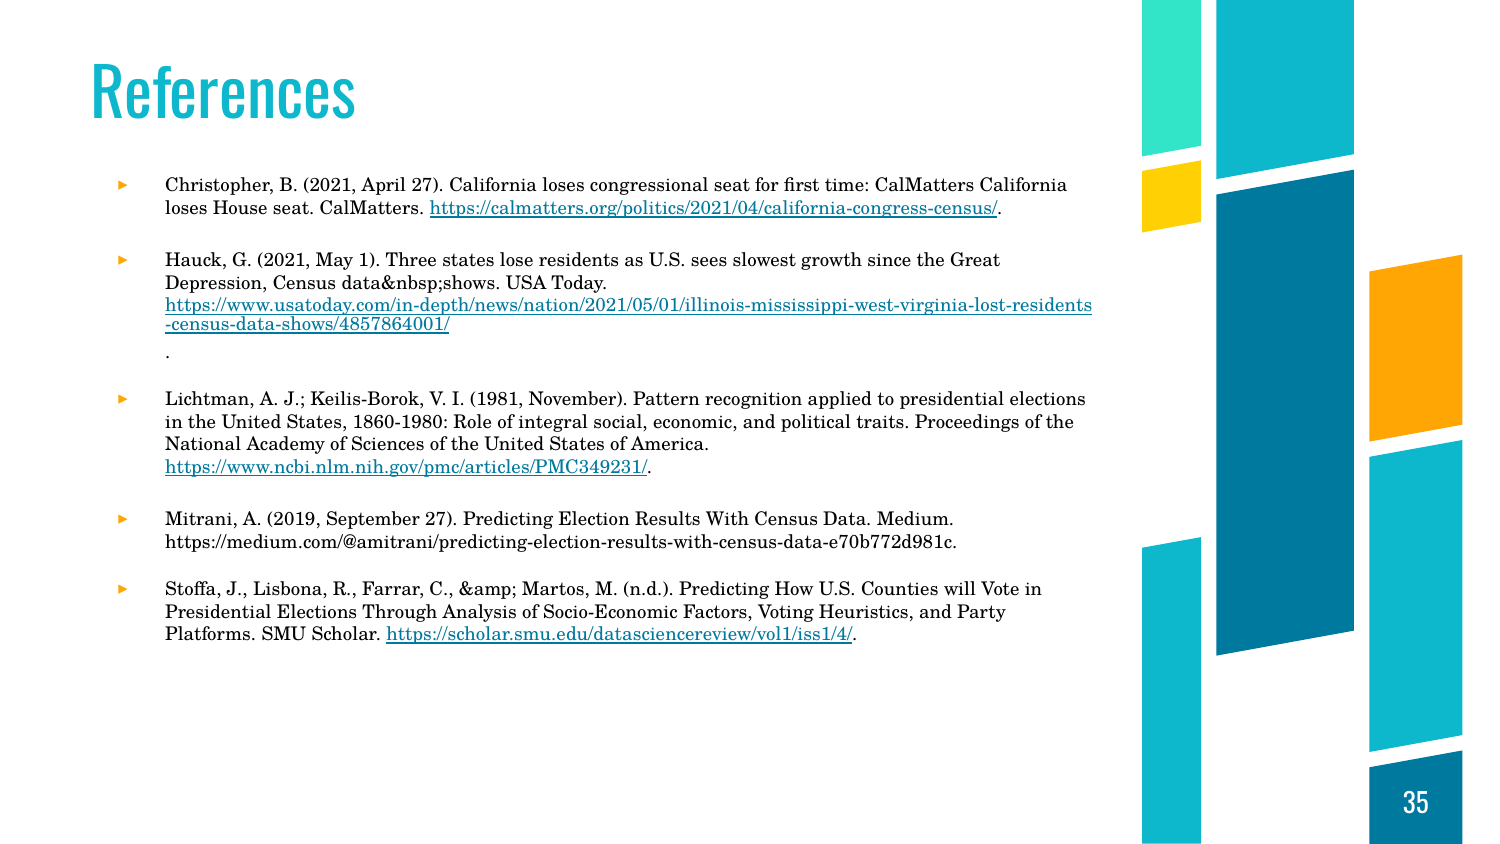

# References
Christopher, B. (2021, April 27). California loses congressional seat for first time: CalMatters California loses House seat. CalMatters. https://calmatters.org/politics/2021/04/california-congress-census/.
Hauck, G. (2021, May 1). Three states lose residents as U.S. sees slowest growth since the Great Depression, Census data&nbsp;shows. USA Today. https://www.usatoday.com/in-depth/news/nation/2021/05/01/illinois-mississippi-west-virginia-lost-residents-census-data-shows/4857864001/.
Lichtman, A. J.; Keilis-Borok, V. I. (1981, November). Pattern recognition applied to presidential elections in the United States, 1860-1980: Role of integral social, economic, and political traits. Proceedings of the National Academy of Sciences of the United States of America. https://www.ncbi.nlm.nih.gov/pmc/articles/PMC349231/.
Mitrani, A. (2019, September 27). Predicting Election Results With Census Data. Medium. https://medium.com/@amitrani/predicting-election-results-with-census-data-e70b772d981c.
Stoffa, J., Lisbona, R., Farrar, C., &amp; Martos, M. (n.d.). Predicting How U.S. Counties will Vote in Presidential Elections Through Analysis of Socio-Economic Factors, Voting Heuristics, and Party Platforms. SMU Scholar. https://scholar.smu.edu/datasciencereview/vol1/iss1/4/.

35